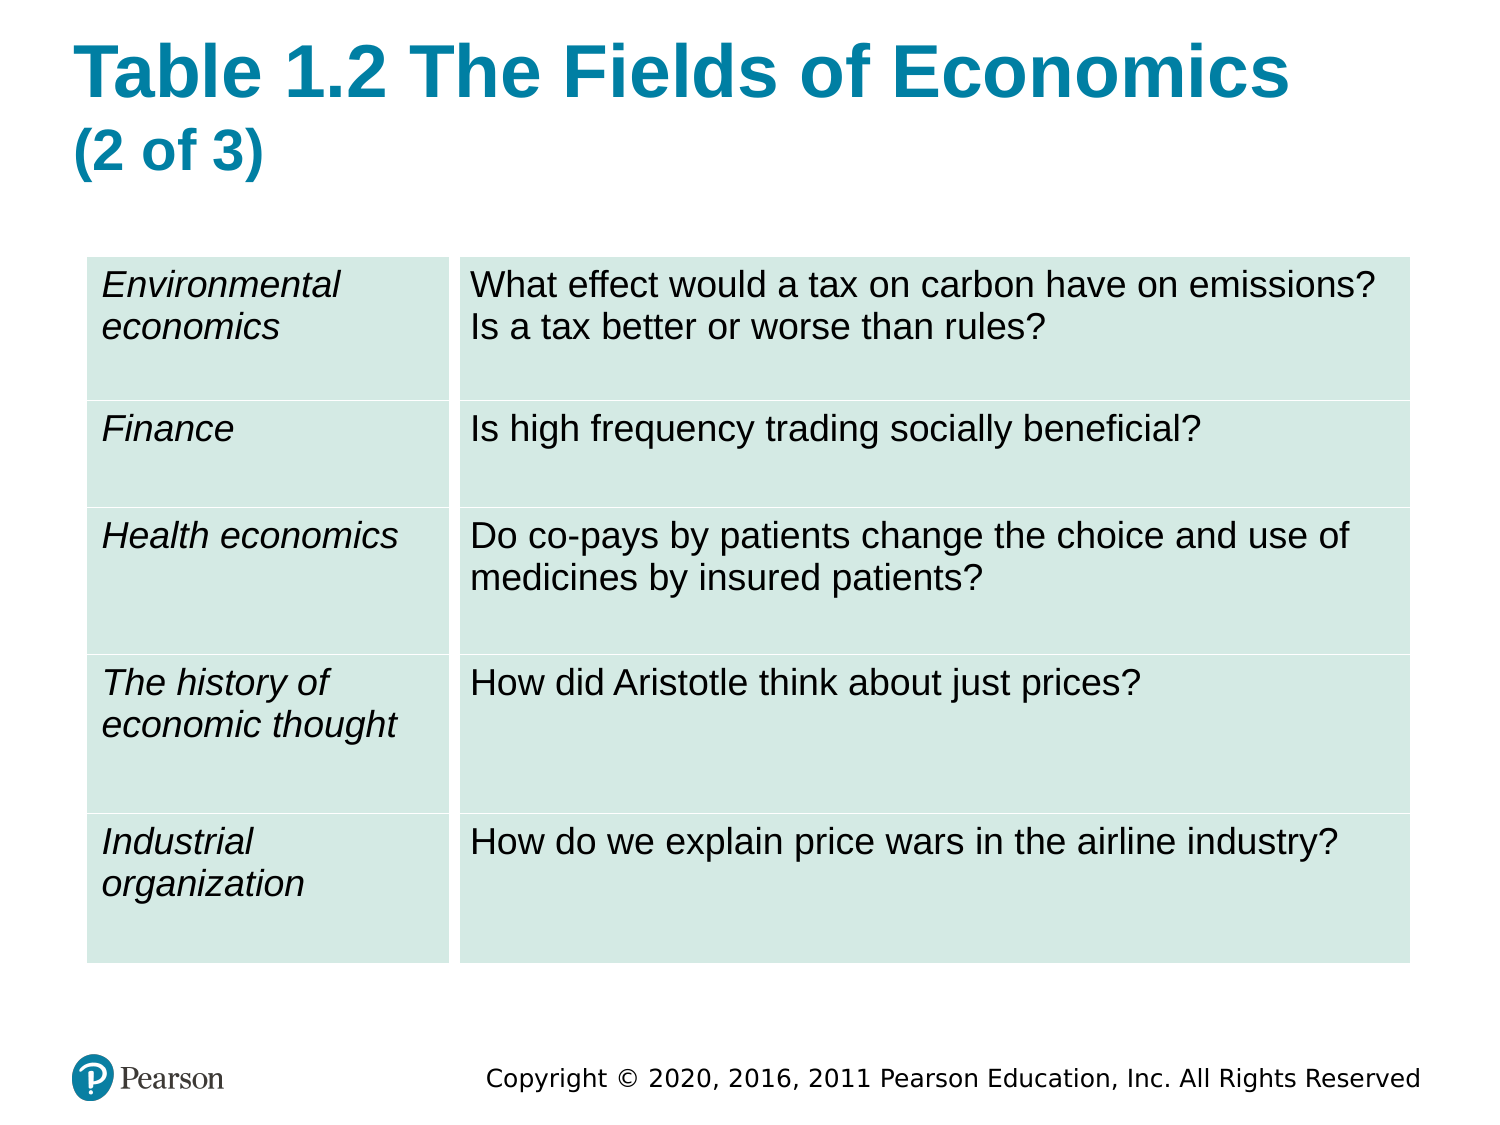

# Table 1.2 The Fields of Economics   (2 of 3)
| Environmental economics | What effect would a tax on carbon have on emissions? Is a tax better or worse than rules? |
| --- | --- |
| Finance | Is high frequency trading socially beneficial? |
| Health economics | Do co-pays by patients change the choice and use of medicines by insured patients? |
| The history of economic thought | How did Aristotle think about just prices? |
| Industrial organization | How do we explain price wars in the airline industry? |